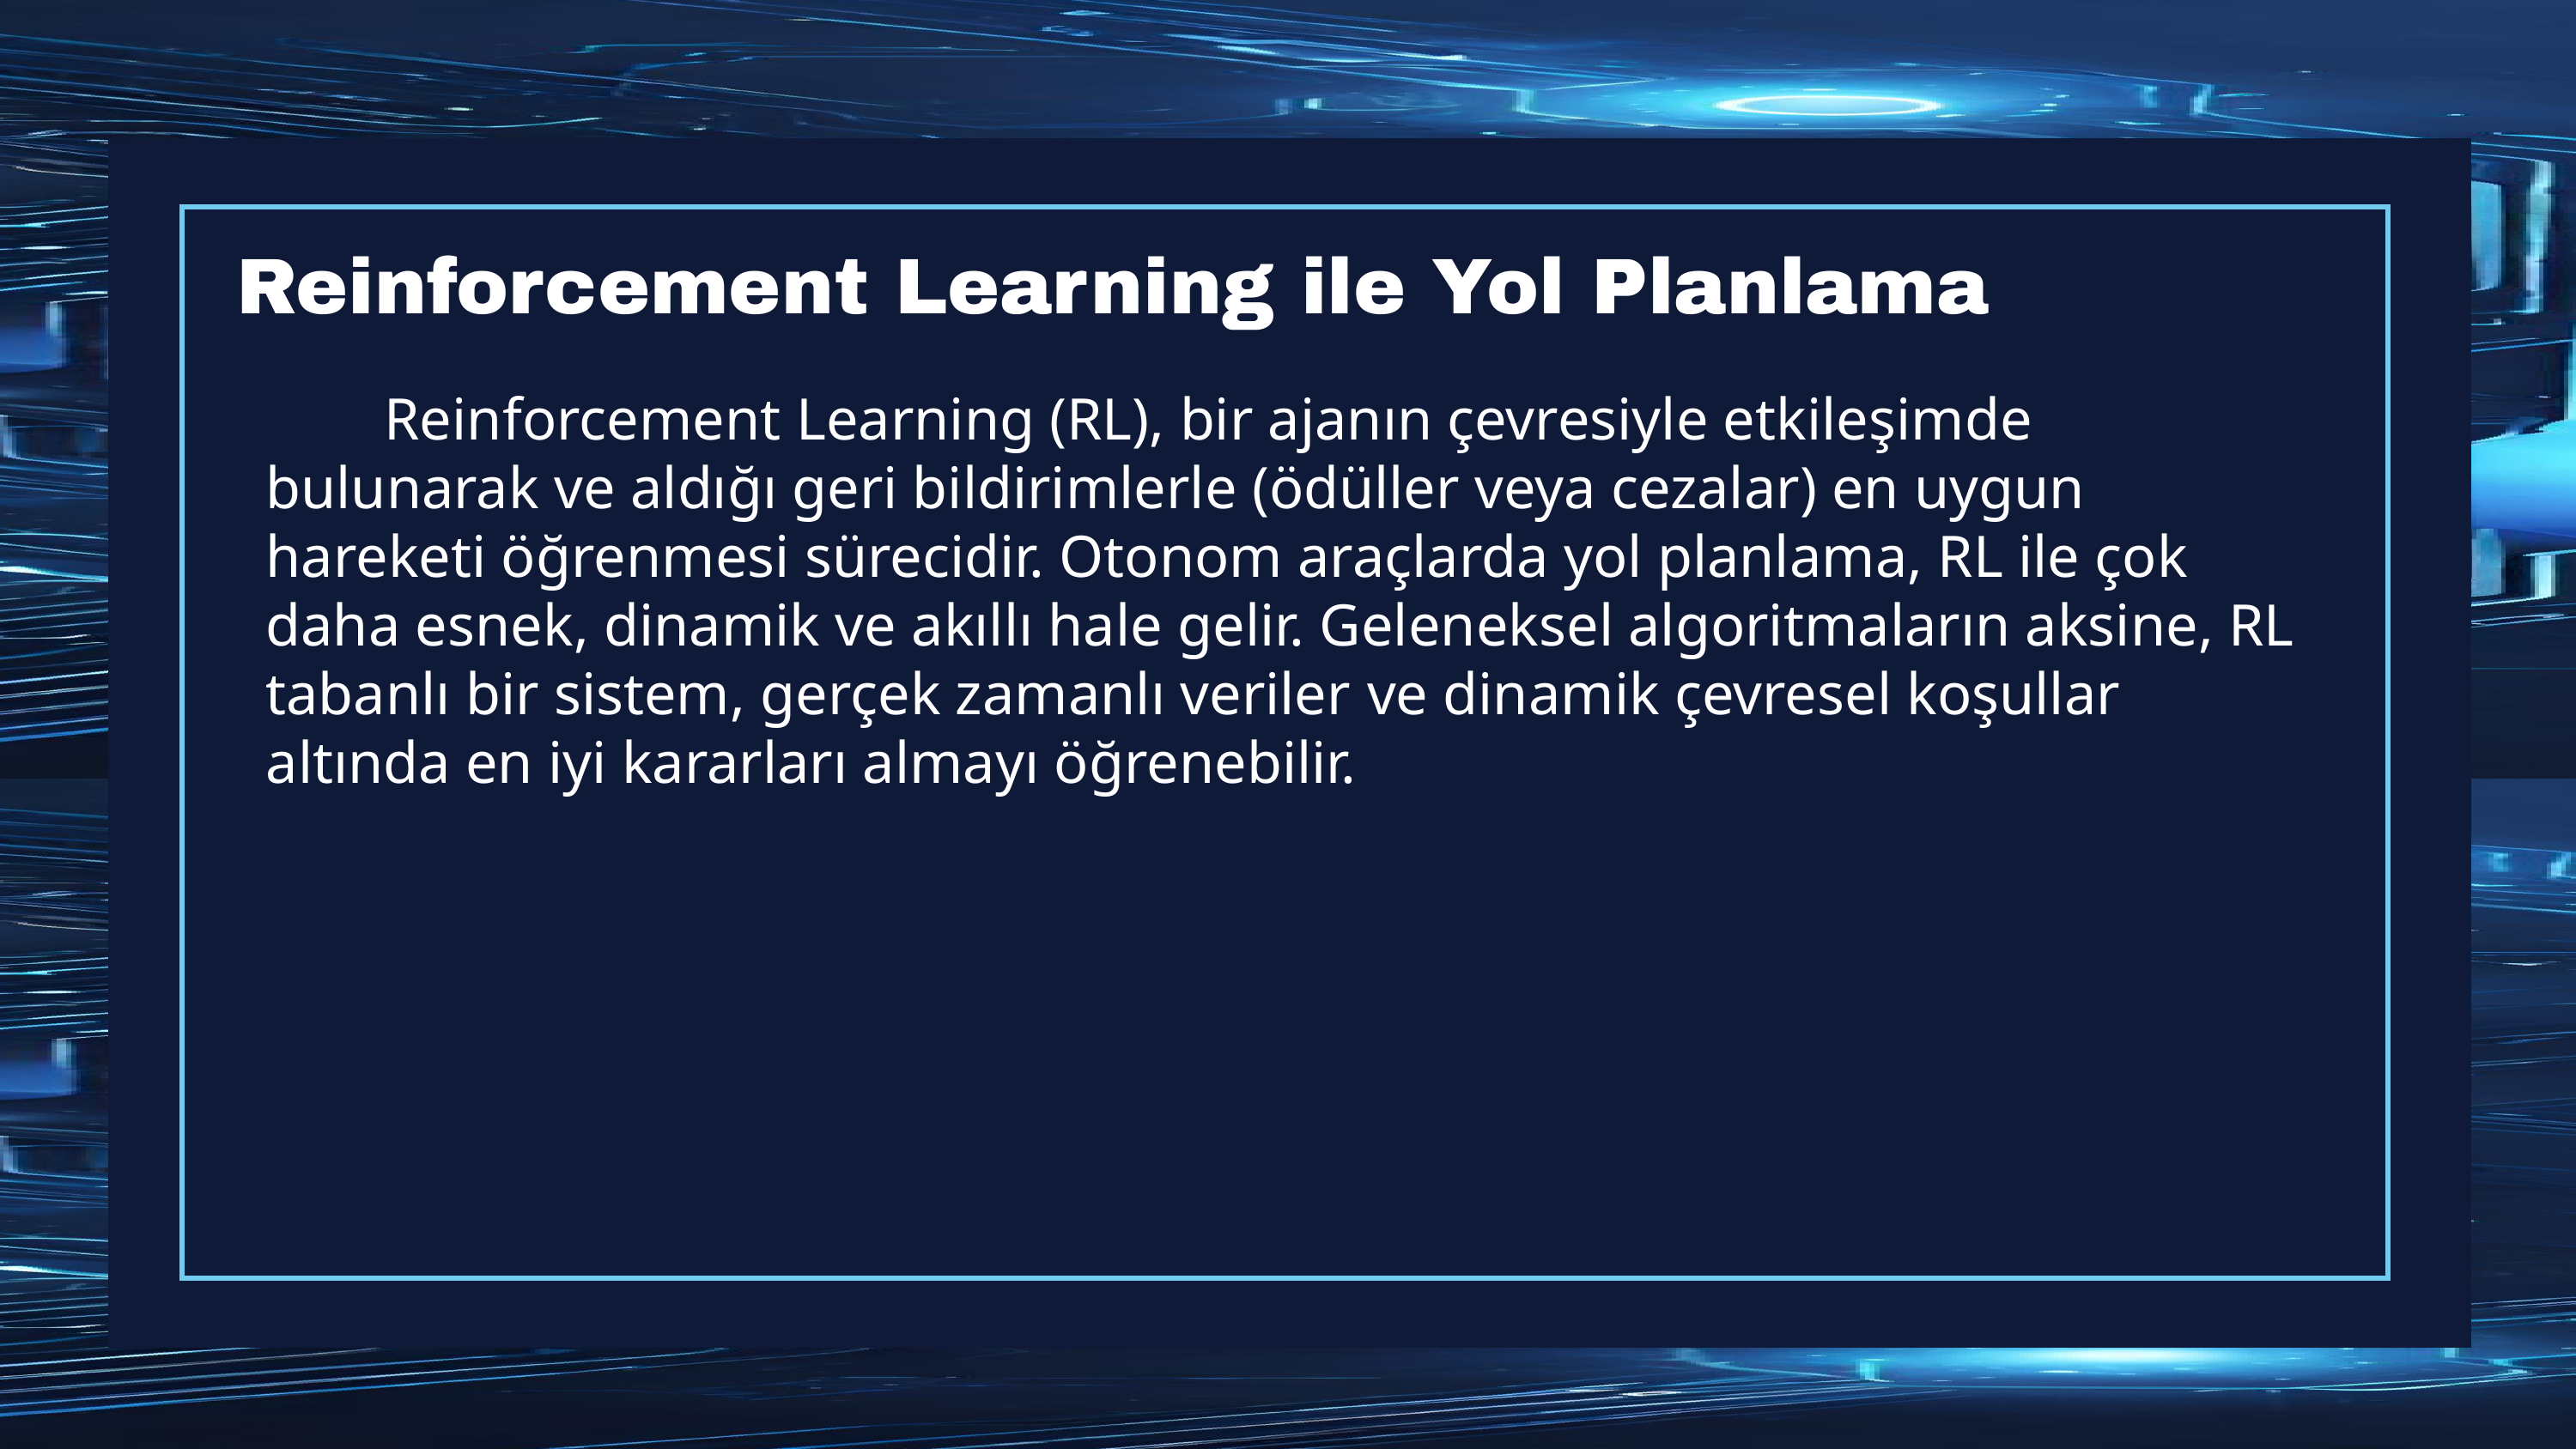

# Reinforcement Learning ile Yol Planlama
        Reinforcement Learning (RL), bir ajanın çevresiyle etkileşimde bulunarak ve aldığı geri bildirimlerle (ödüller veya cezalar) en uygun hareketi öğrenmesi sürecidir. Otonom araçlarda yol planlama, RL ile çok daha esnek, dinamik ve akıllı hale gelir. Geleneksel algoritmaların aksine, RL tabanlı bir sistem, gerçek zamanlı veriler ve dinamik çevresel koşullar altında en iyi kararları almayı öğrenebilir.